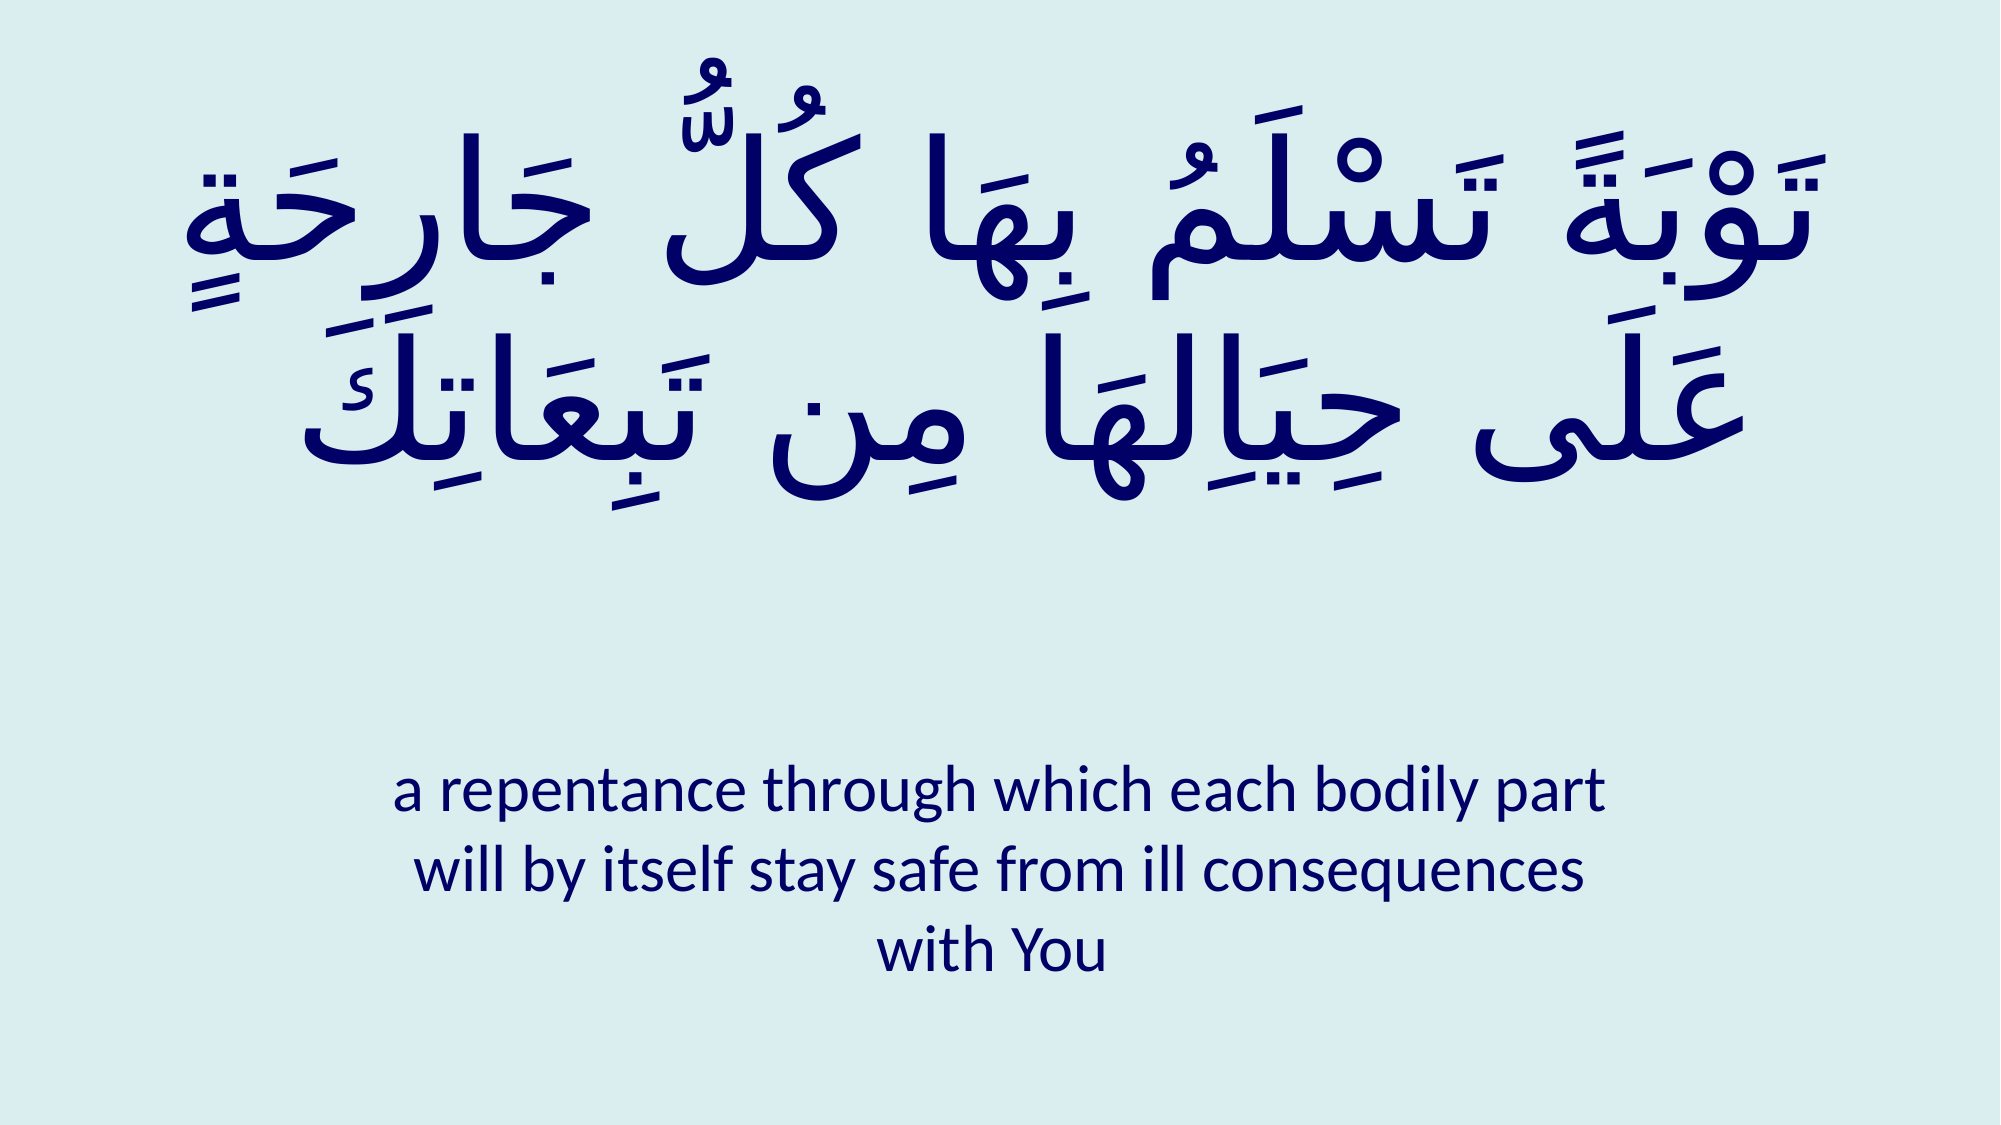

# تَوْبَةً تَسْلَمُ بِهَا كُلُّ جَارِحَةٍ عَلَى حِيَاِلهَا مِن تَبِعَاتِكَ
a repentance through which each bodily part will by itself stay safe from ill consequences with You